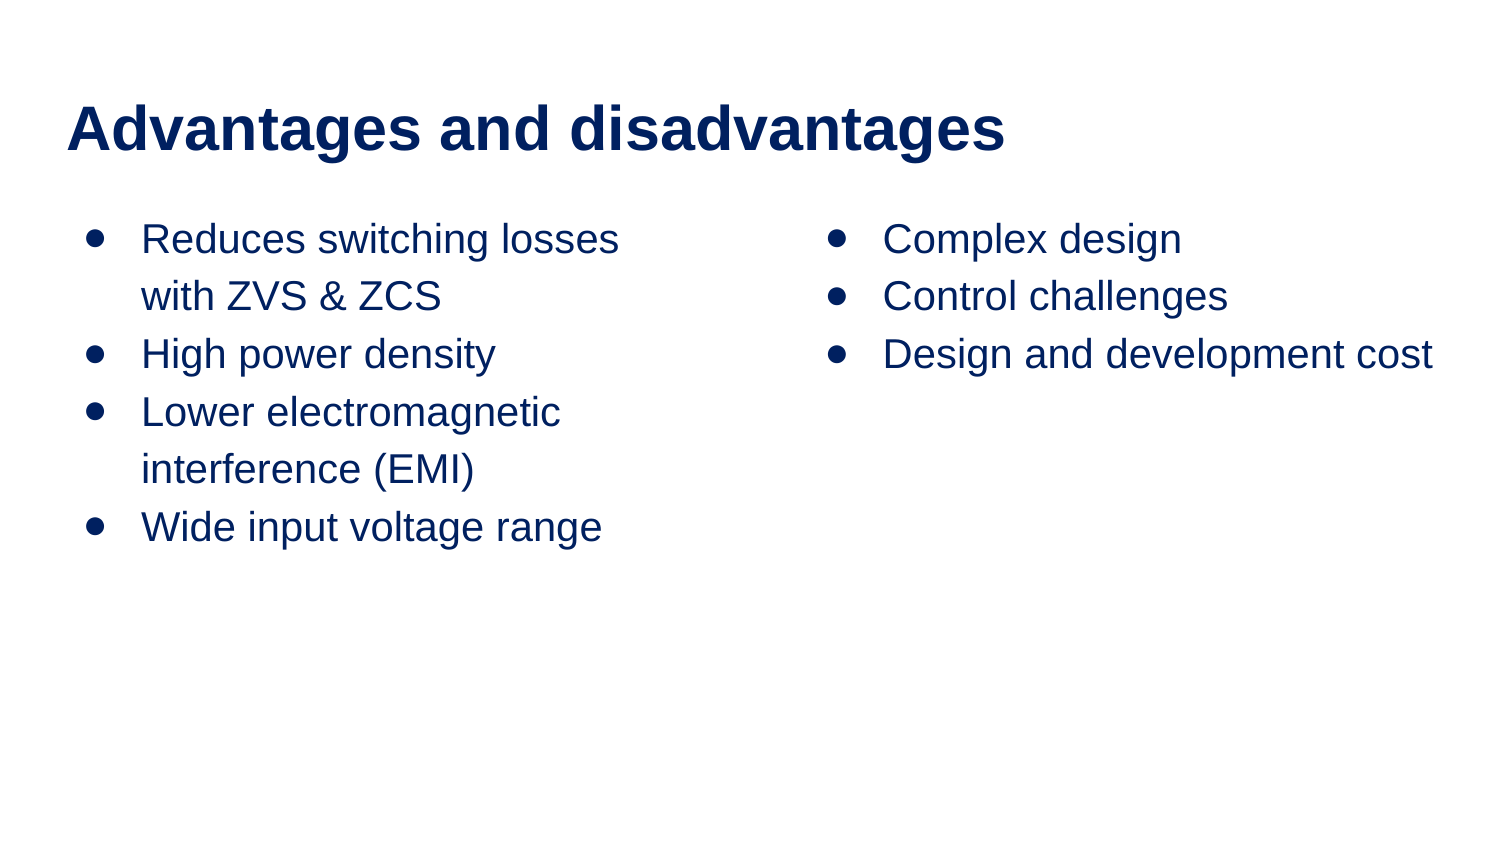

# Advantages and disadvantages
Reduces switching losses with ZVS & ZCS
High power density
Lower electromagnetic interference (EMI)
Wide input voltage range
Complex design
Control challenges
Design and development cost